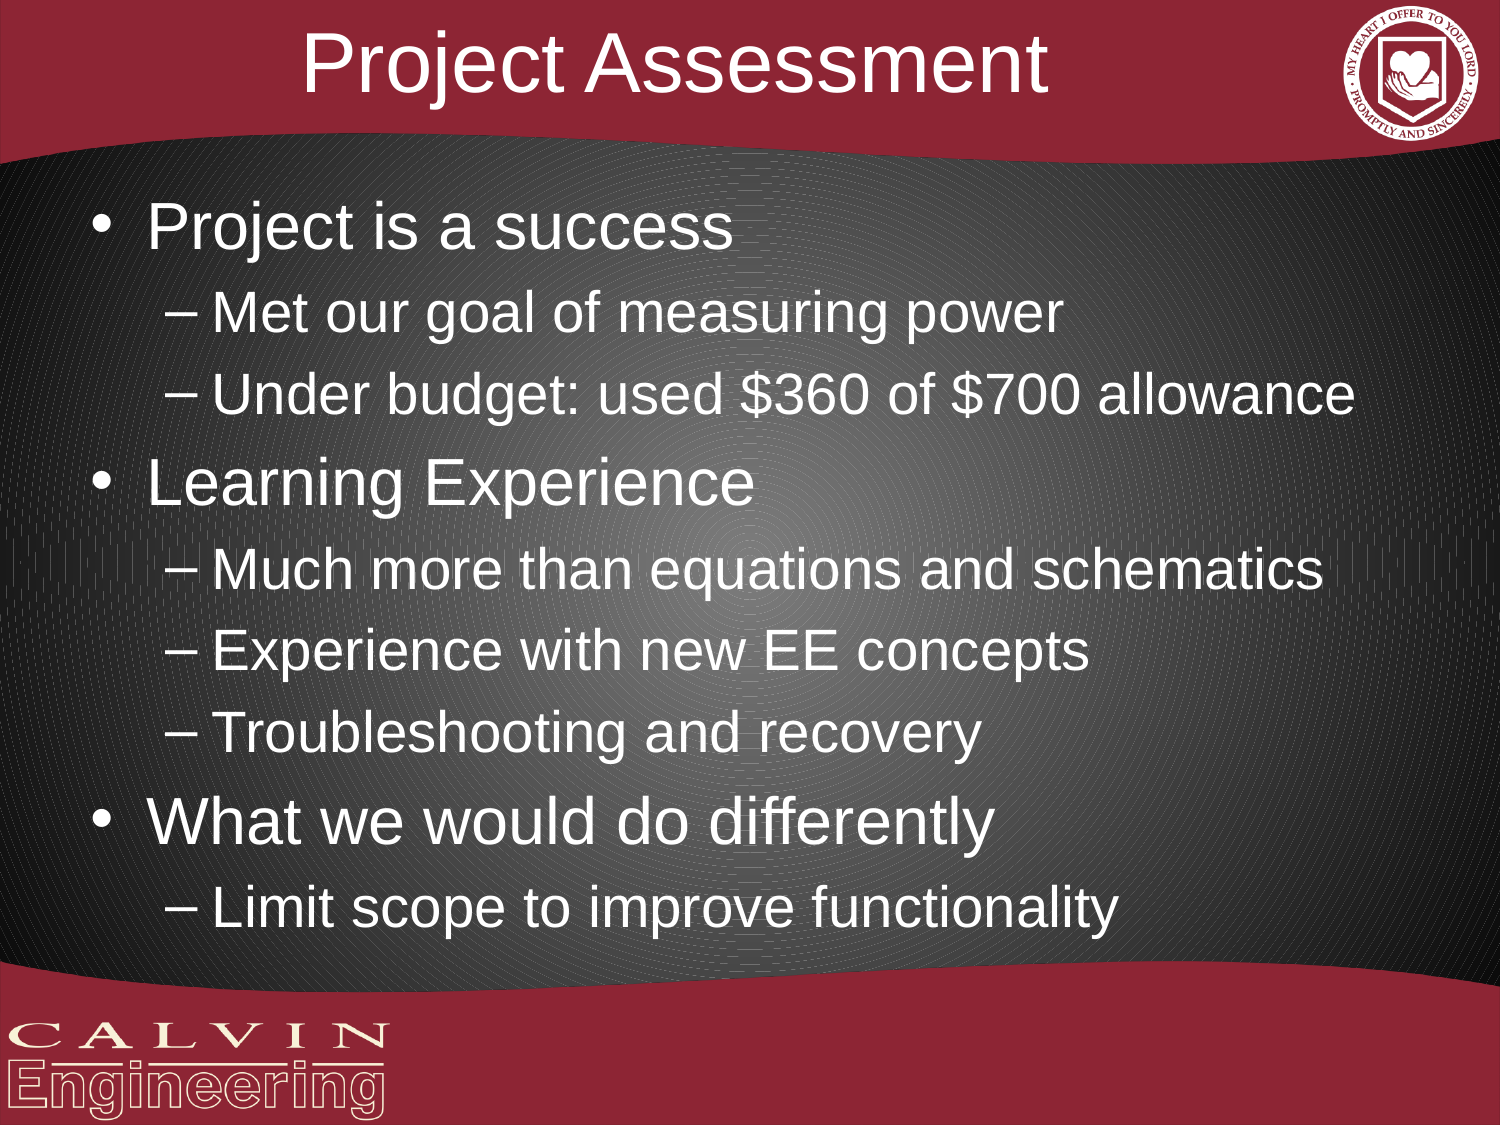

# Project Assessment
Project is a success
Met our goal of measuring power
Under budget: used $360 of $700 allowance
Learning Experience
Much more than equations and schematics
Experience with new EE concepts
Troubleshooting and recovery
What we would do differently
Limit scope to improve functionality